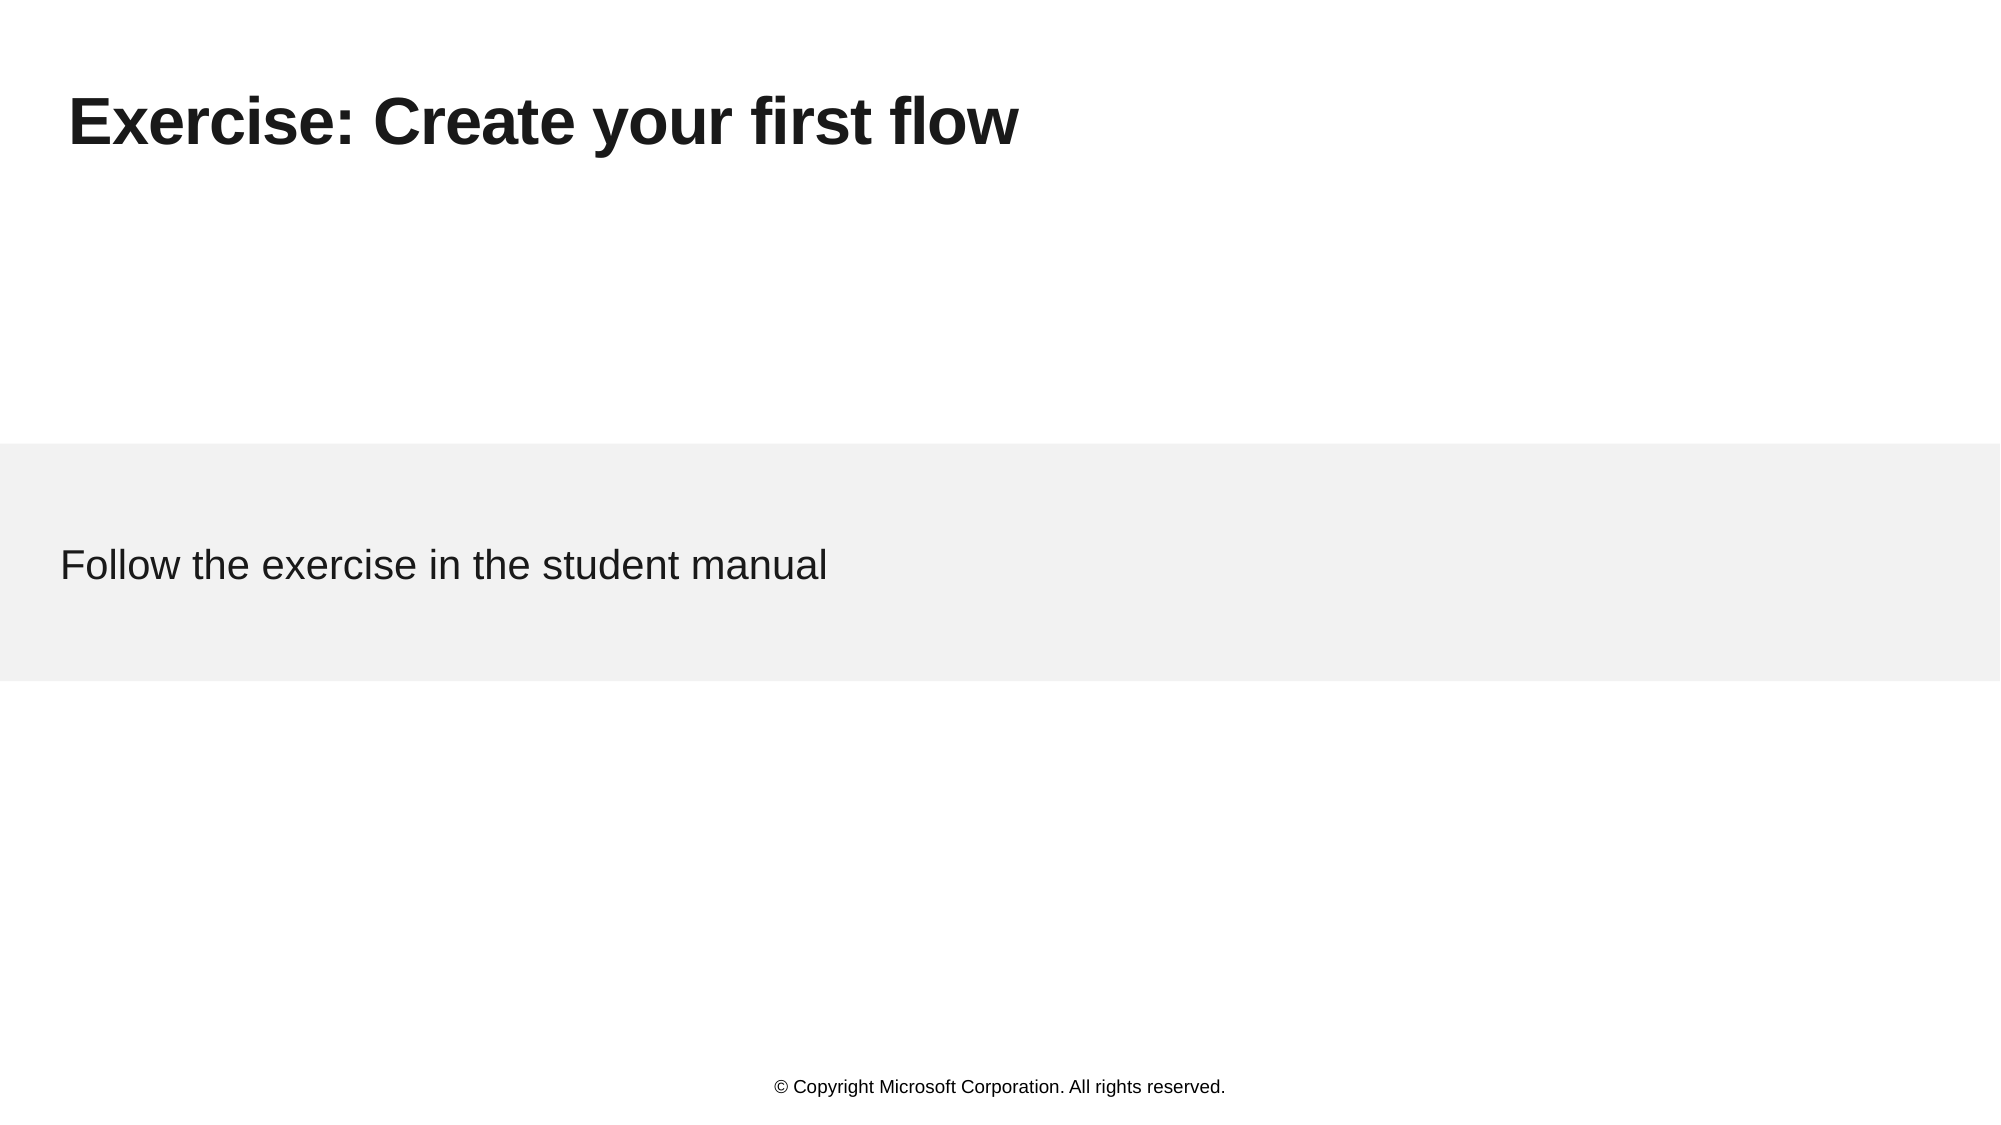

# Exercise: Create your first flow
Follow the exercise in the student manual